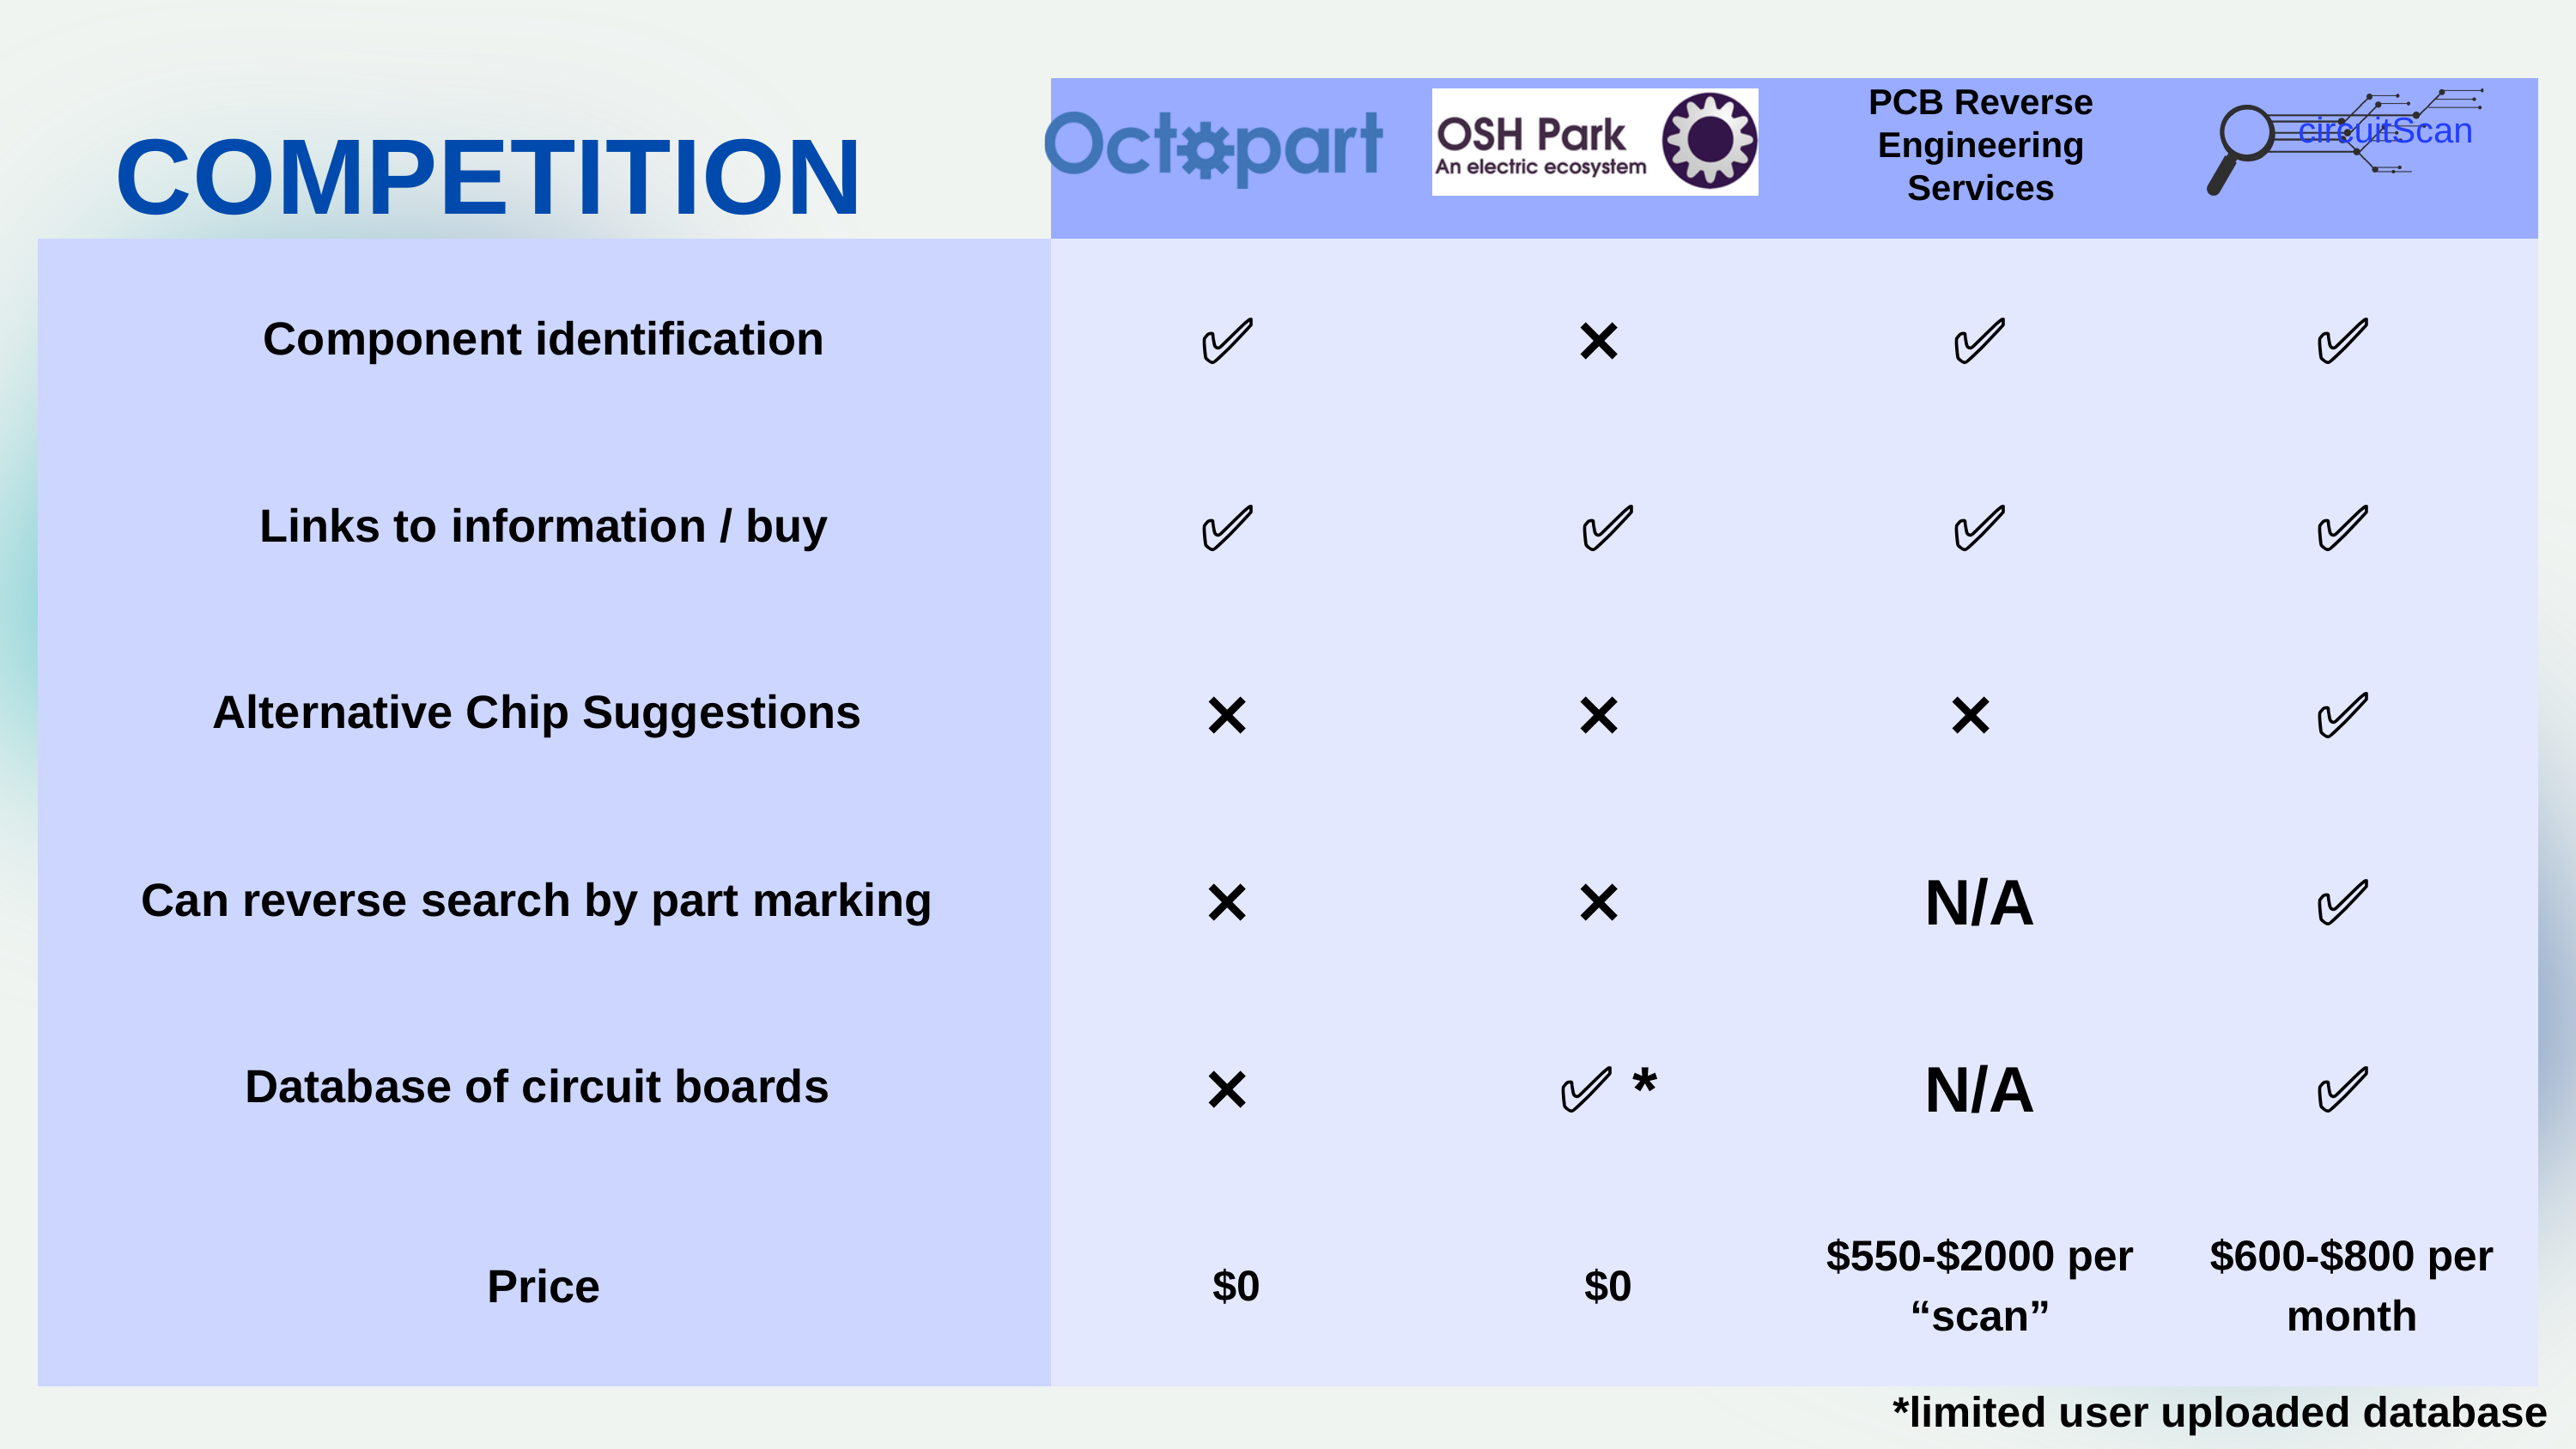

|  |  |  |  |  |
| --- | --- | --- | --- | --- |
| Component identification​ | ✅ | ❌ | ✅ | ✅ |
| Links to information / buy​ | ✅ | ✅ | ✅ | ✅ |
| Alternative Chip Suggestions ​ | ❌ | ❌ | ❌ | ✅ |
| Can reverse search by part marking ​ | ❌ | ❌ | N/A | ✅ |
| Database of circuit boards ​ | ❌ | ✅ \* | N/A | ✅ |
| Price | $0 | $0 | $550-$2000 per “scan” | $600-$800 per month |
PCB Reverse Engineering Services
COMPETITION

circuitScan

*limited user uploaded database